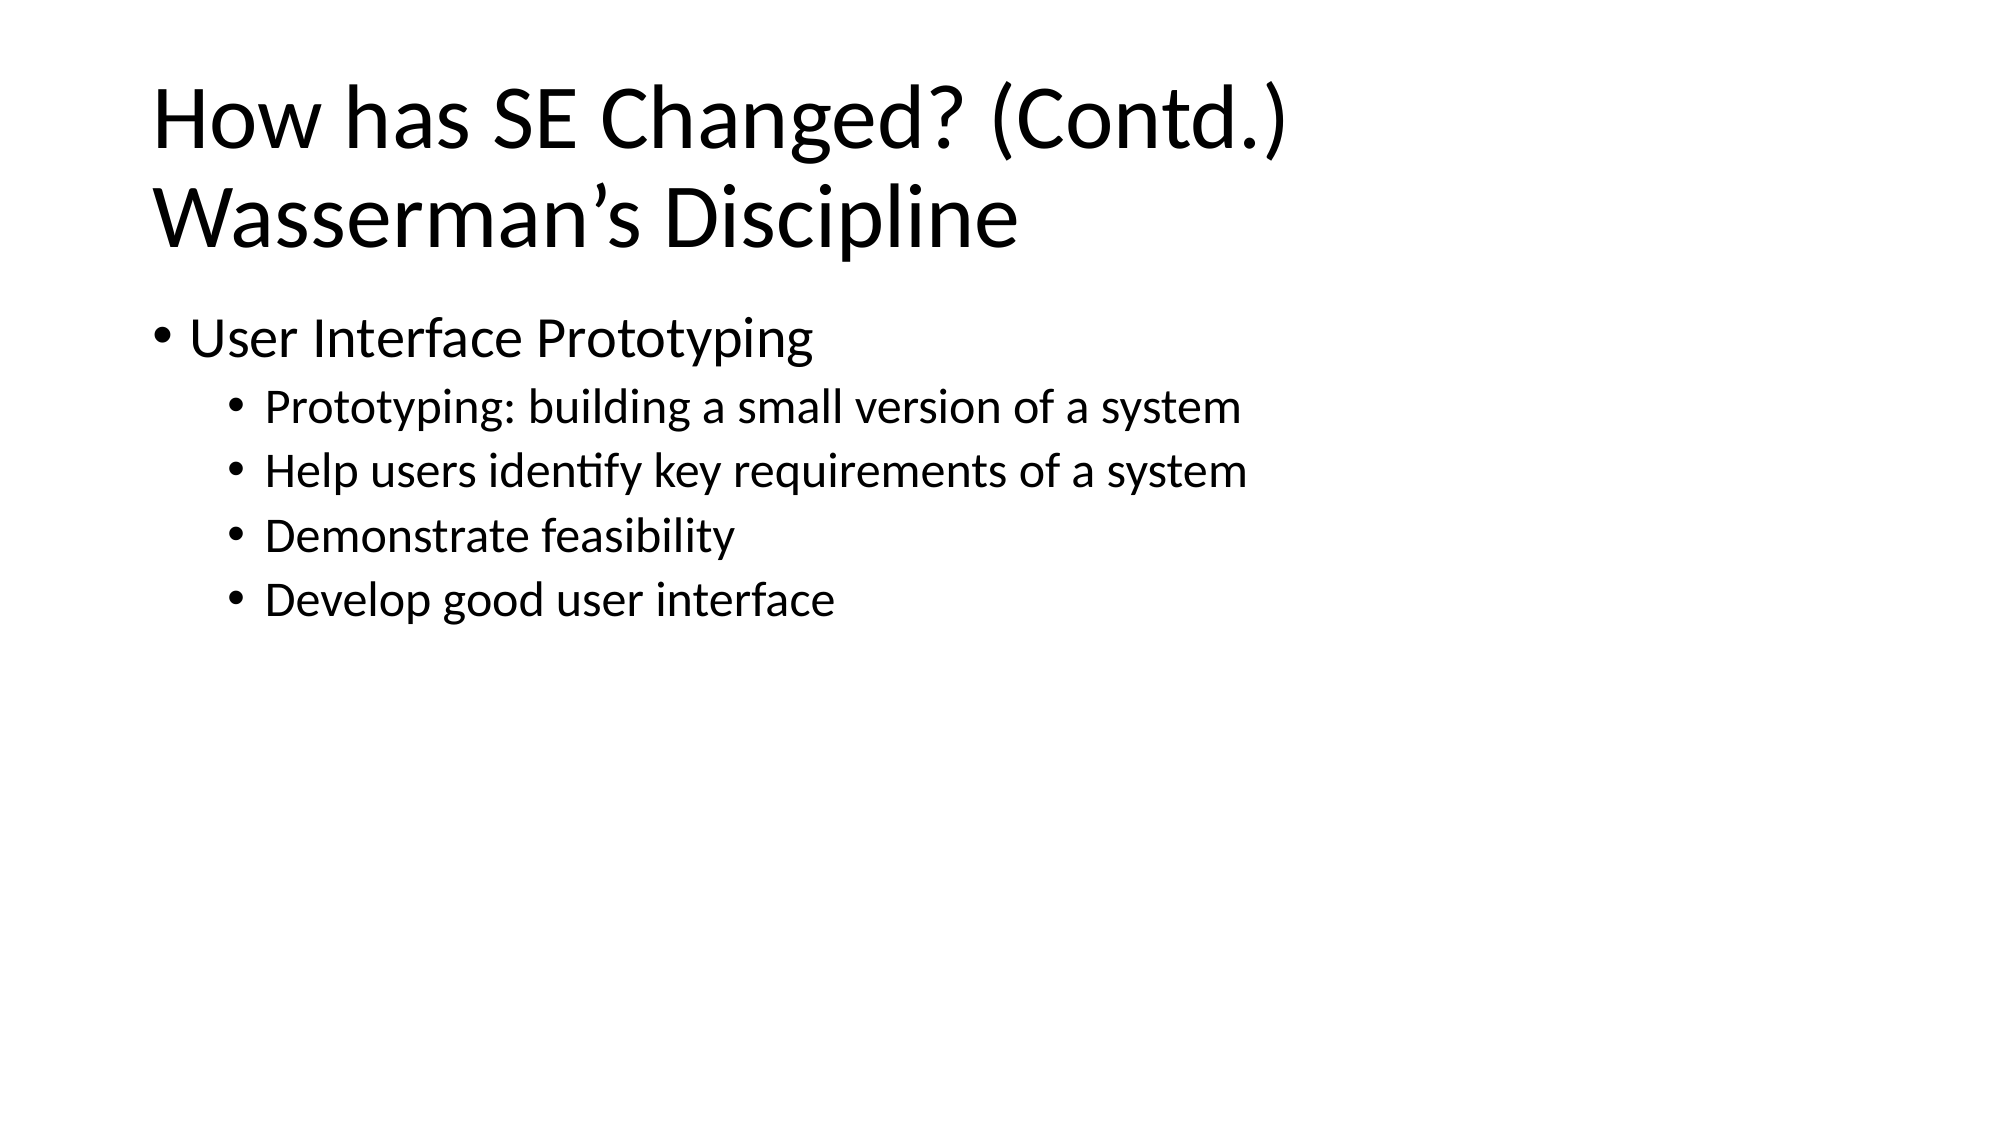

# How has SE Changed? (Contd.) Wasserman’s Discipline
User Interface Prototyping
Prototyping: building a small version of a system
Help users identify key requirements of a system
Demonstrate feasibility
Develop good user interface